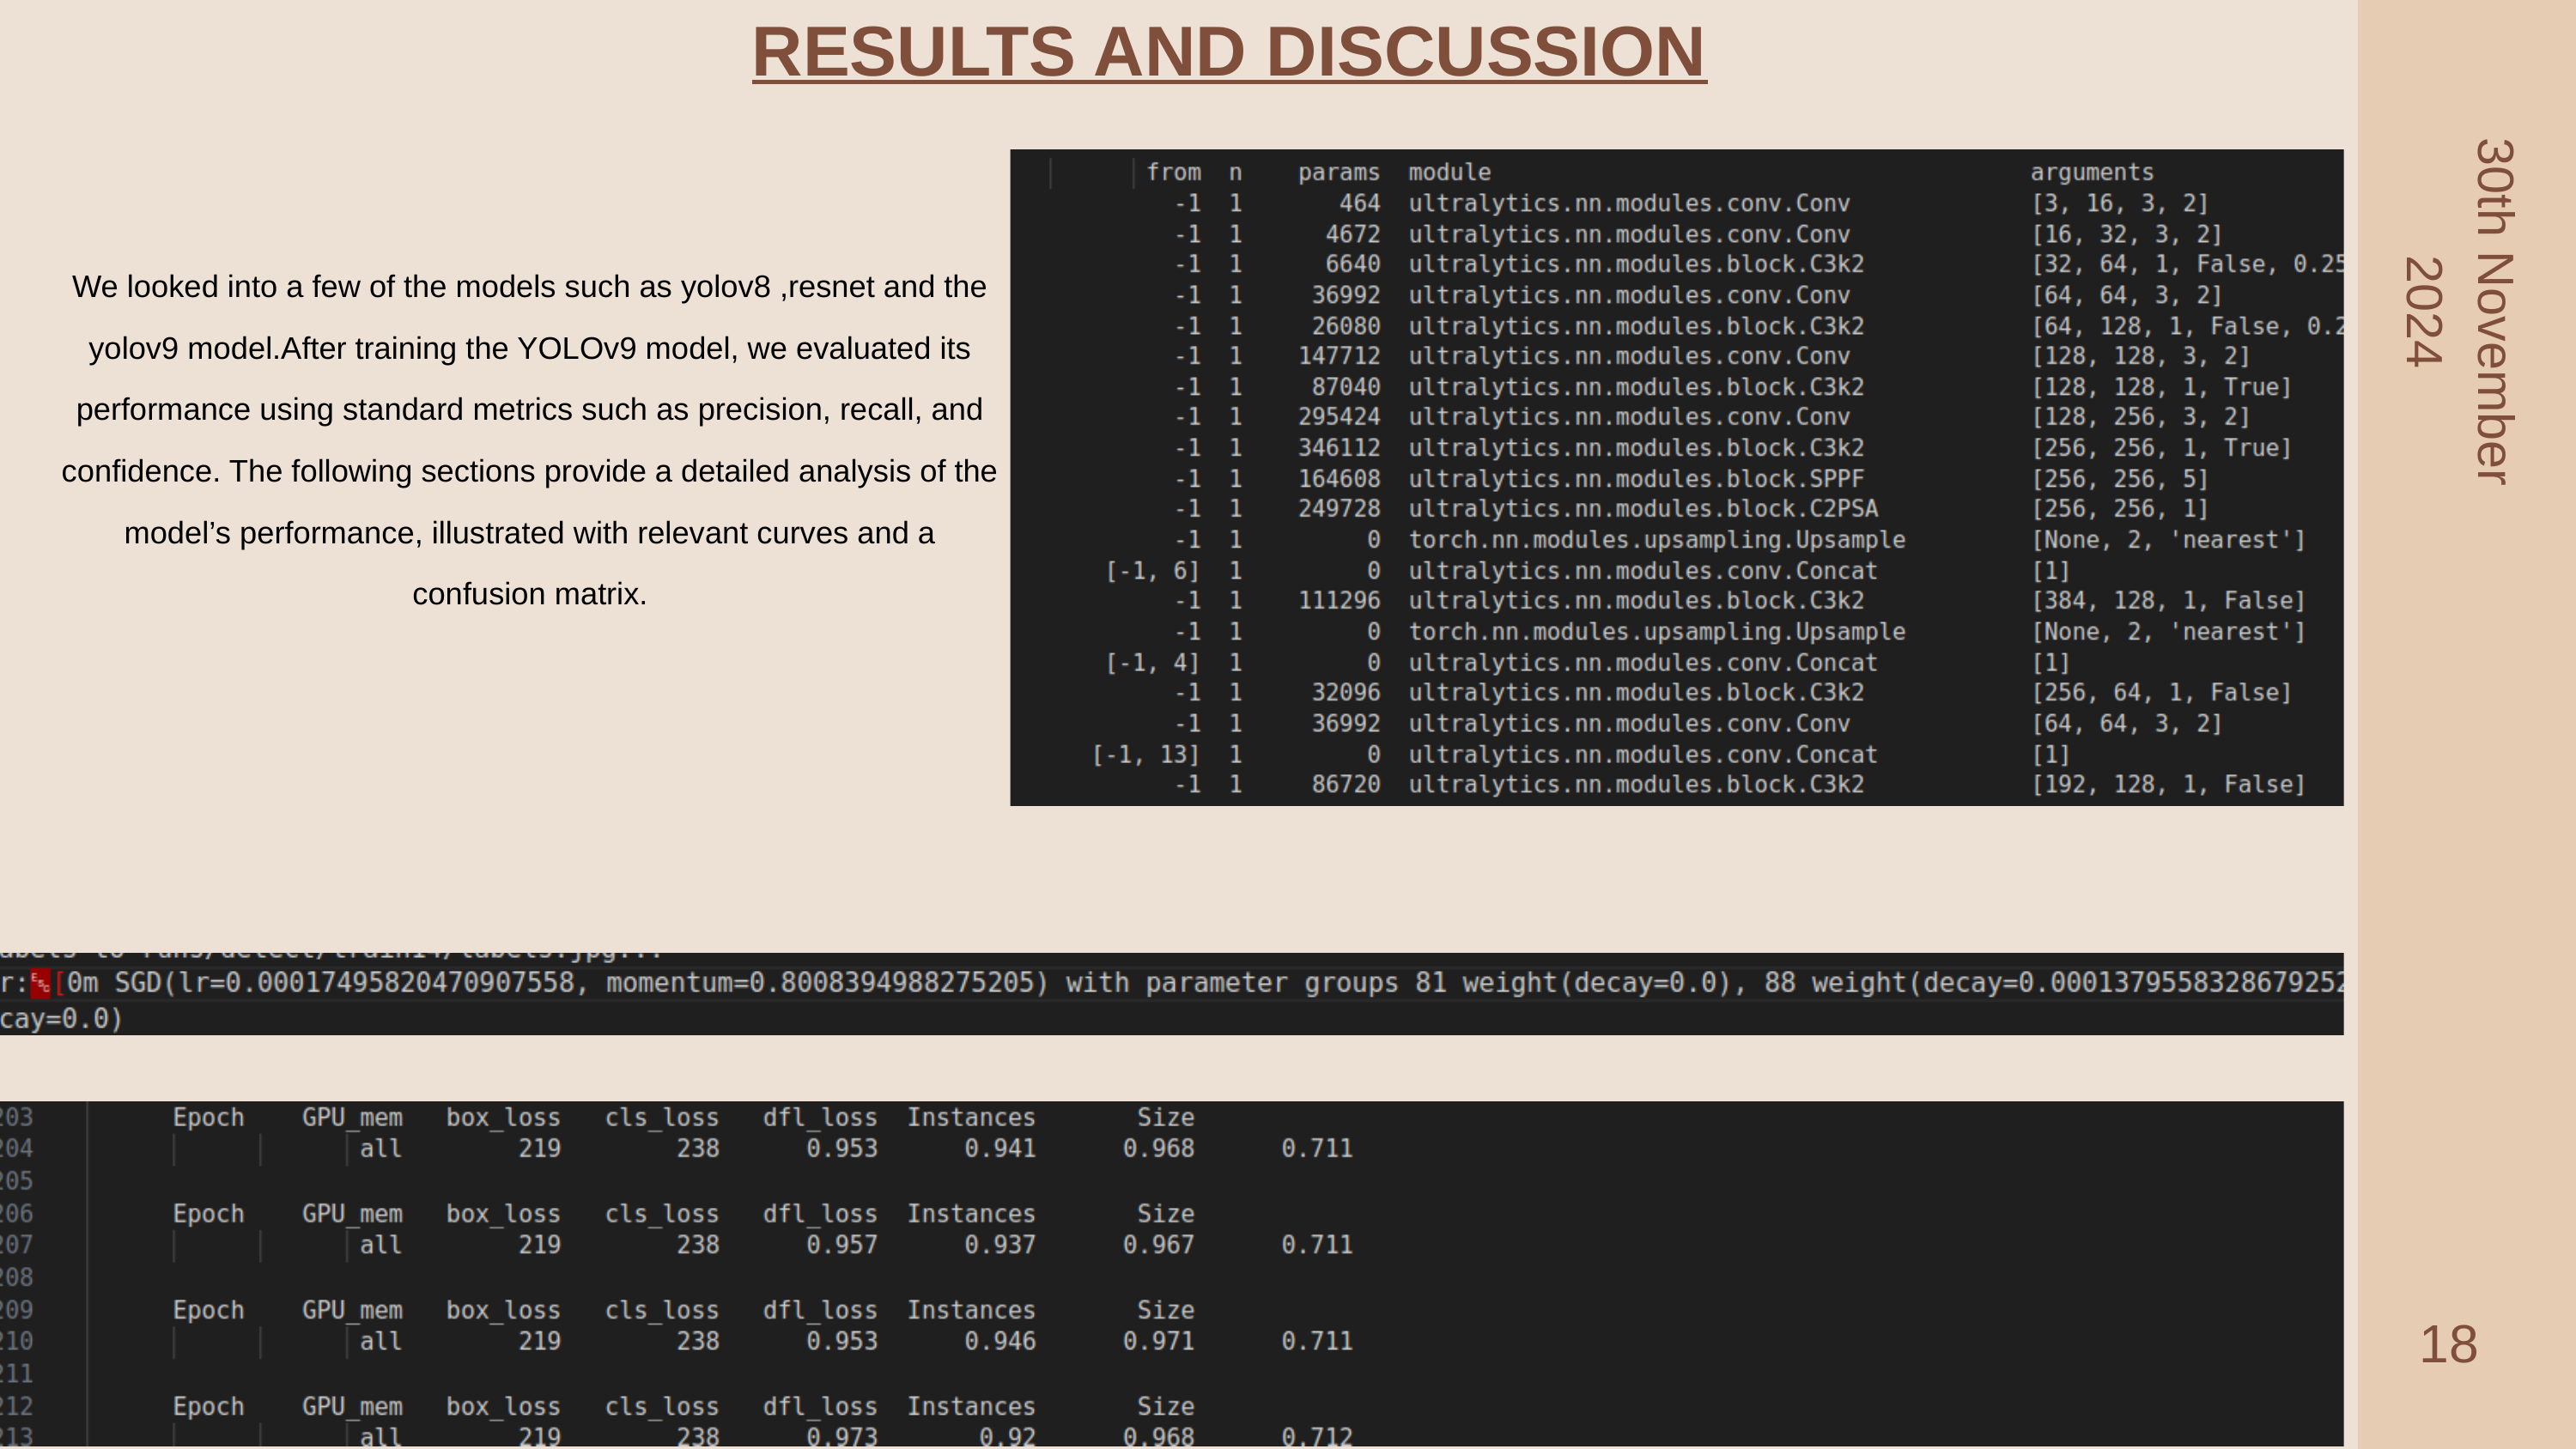

RESULTS AND DISCUSSION

We looked into a few of the models such as yolov8 ,resnet and the yolov9 model.After training the YOLOv9 model, we evaluated its performance using standard metrics such as precision, recall, and confidence. The following sections provide a detailed analysis of the model’s performance, illustrated with relevant curves and a confusion matrix.
30th November
2024

18
2